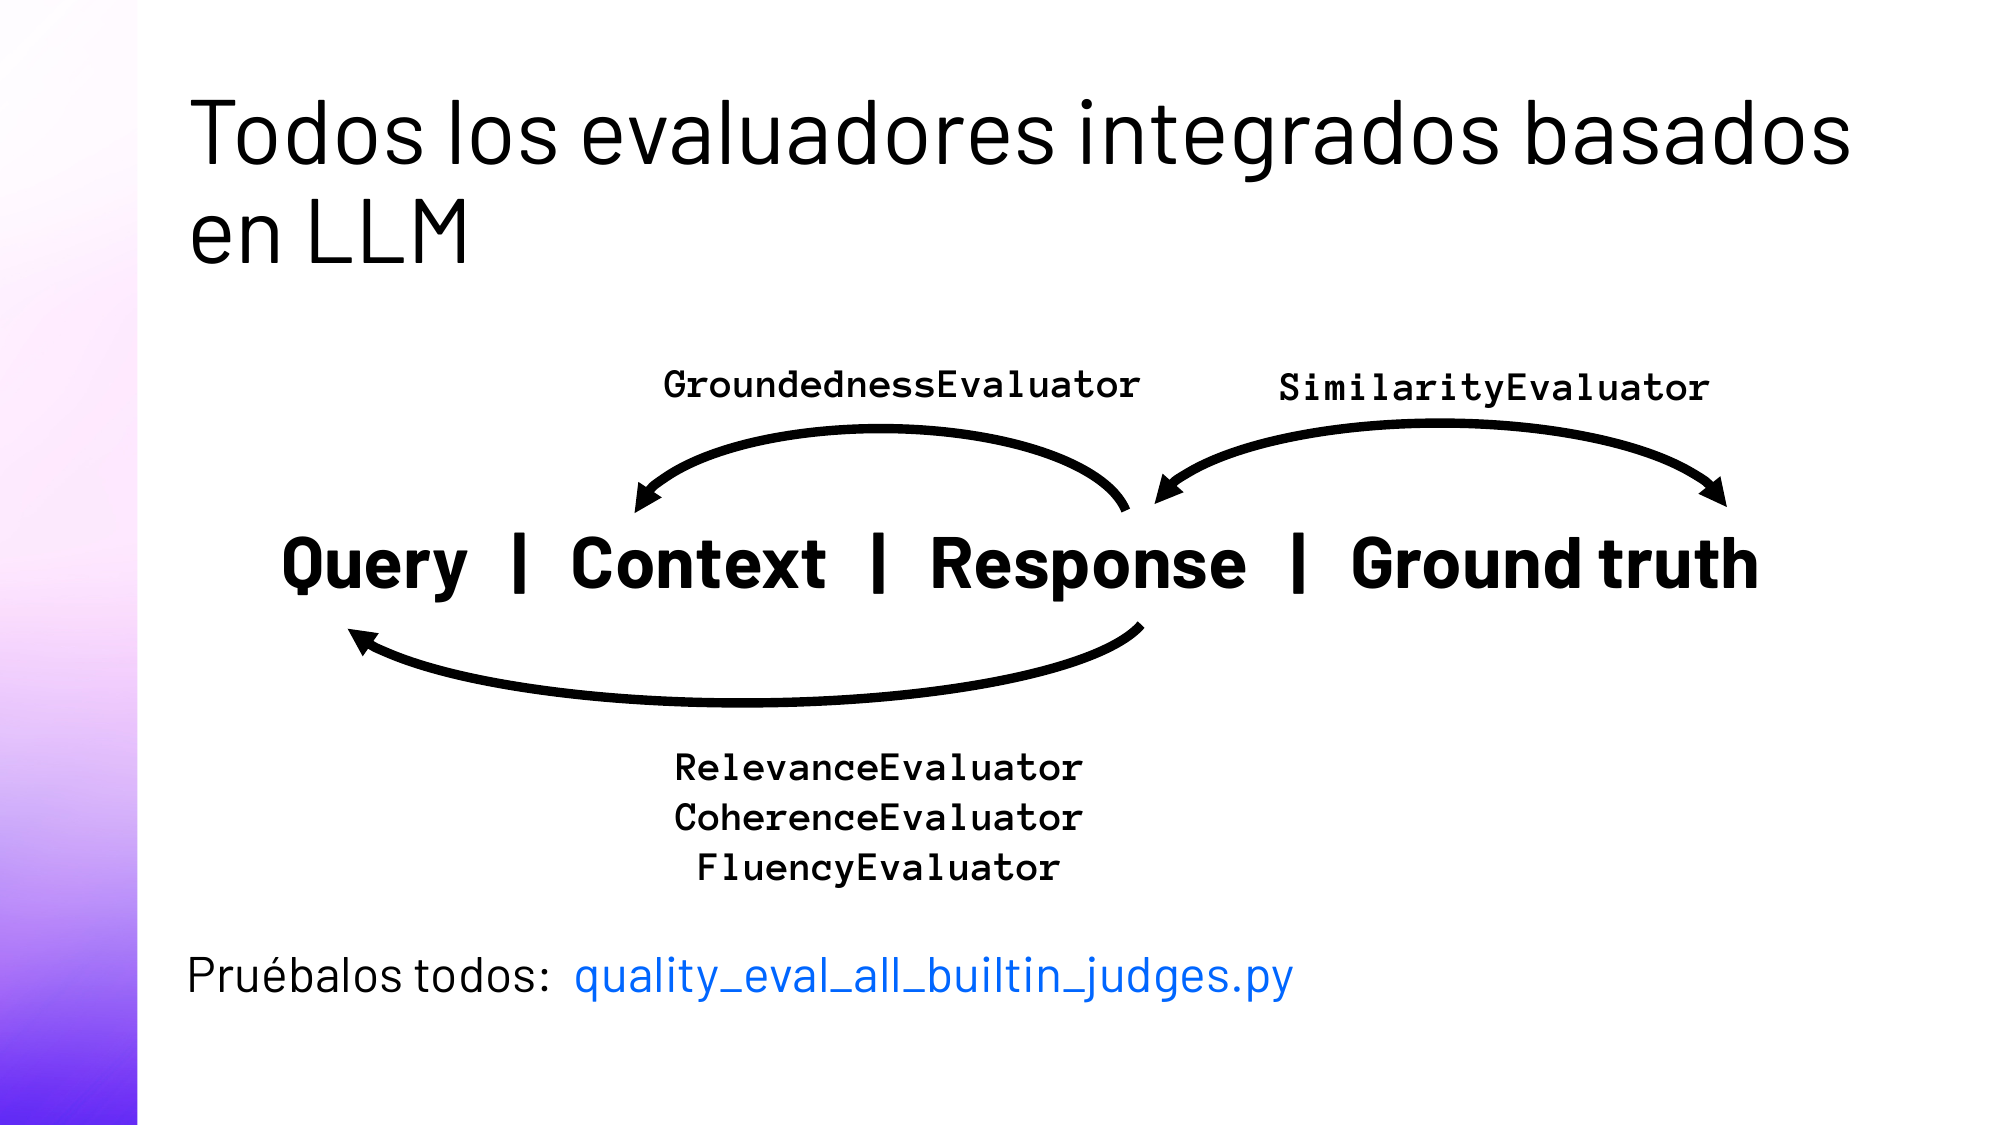

# Todos los evaluadores integrados basados en LLM
GroundednessEvaluator
SimilarityEvaluator

Query   |   Context   |   Response   |   Ground truth
RelevanceEvaluator
CoherenceEvaluator
FluencyEvaluator
Pruébalos todos:  quality_eval_all_builtin_judges.py